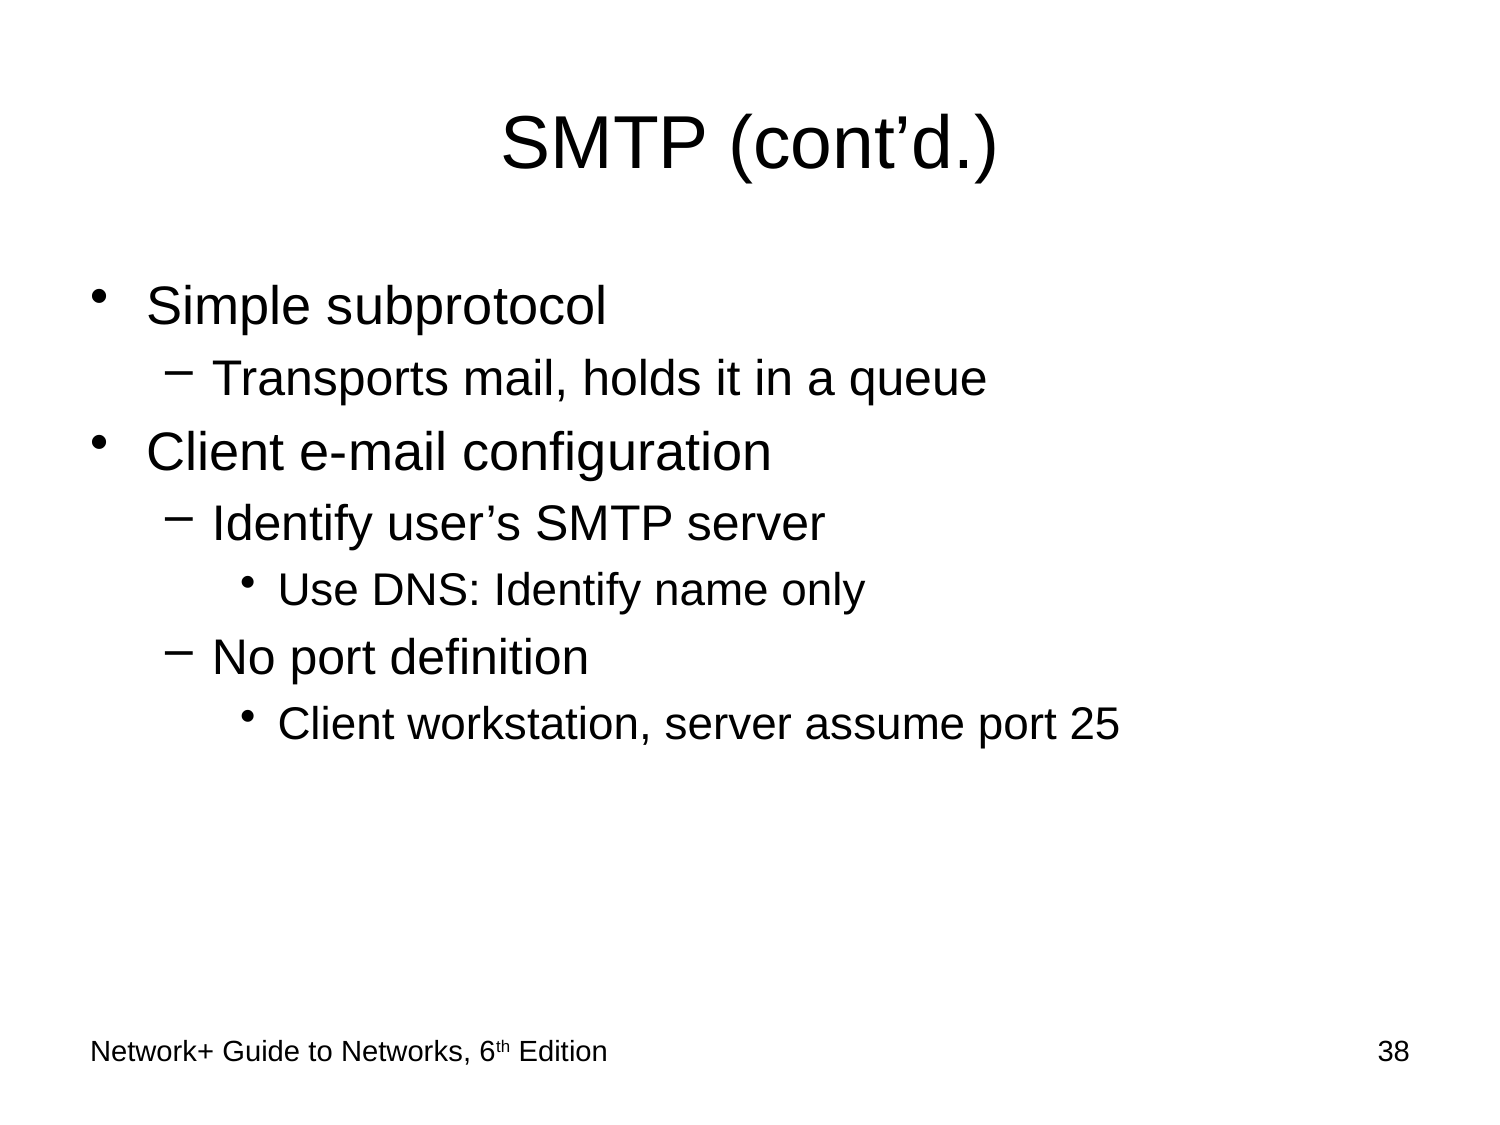

# SMTP (cont’d.)
Simple subprotocol
Transports mail, holds it in a queue
Client e-mail configuration
Identify user’s SMTP server
Use DNS: Identify name only
No port definition
Client workstation, server assume port 25
Network+ Guide to Networks, 6th Edition
38